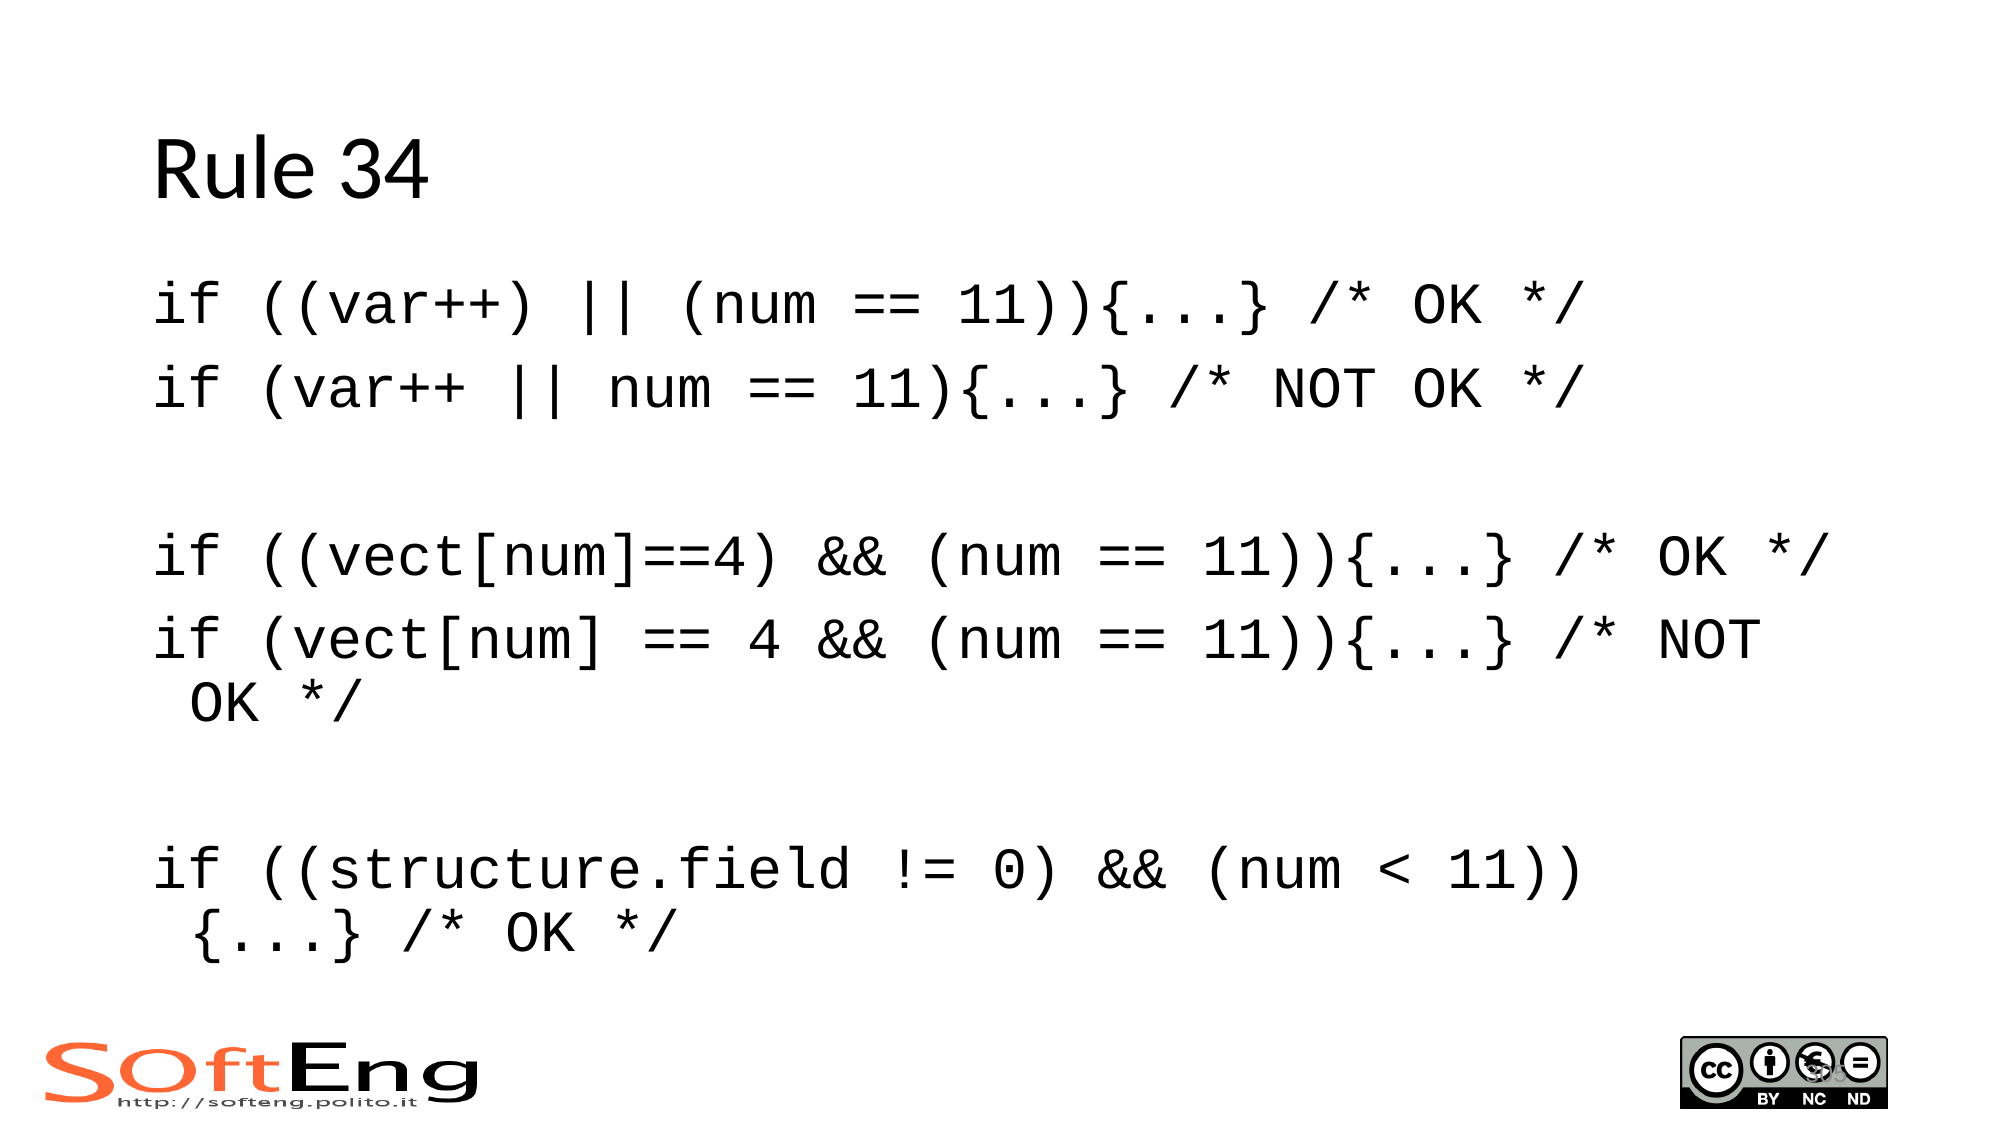

# Rule 34
if ((var++) || (num == 11)){...} /* OK */
if (var++ || num == 11){...} /* NOT OK */

if ((vect[num]==4) && (num == 11)){...} /* OK */
if (vect[num] == 4 && (num == 11)){...} /* NOT OK */

if ((structure.field != 0) && (num < 11)){...} /* OK */

305